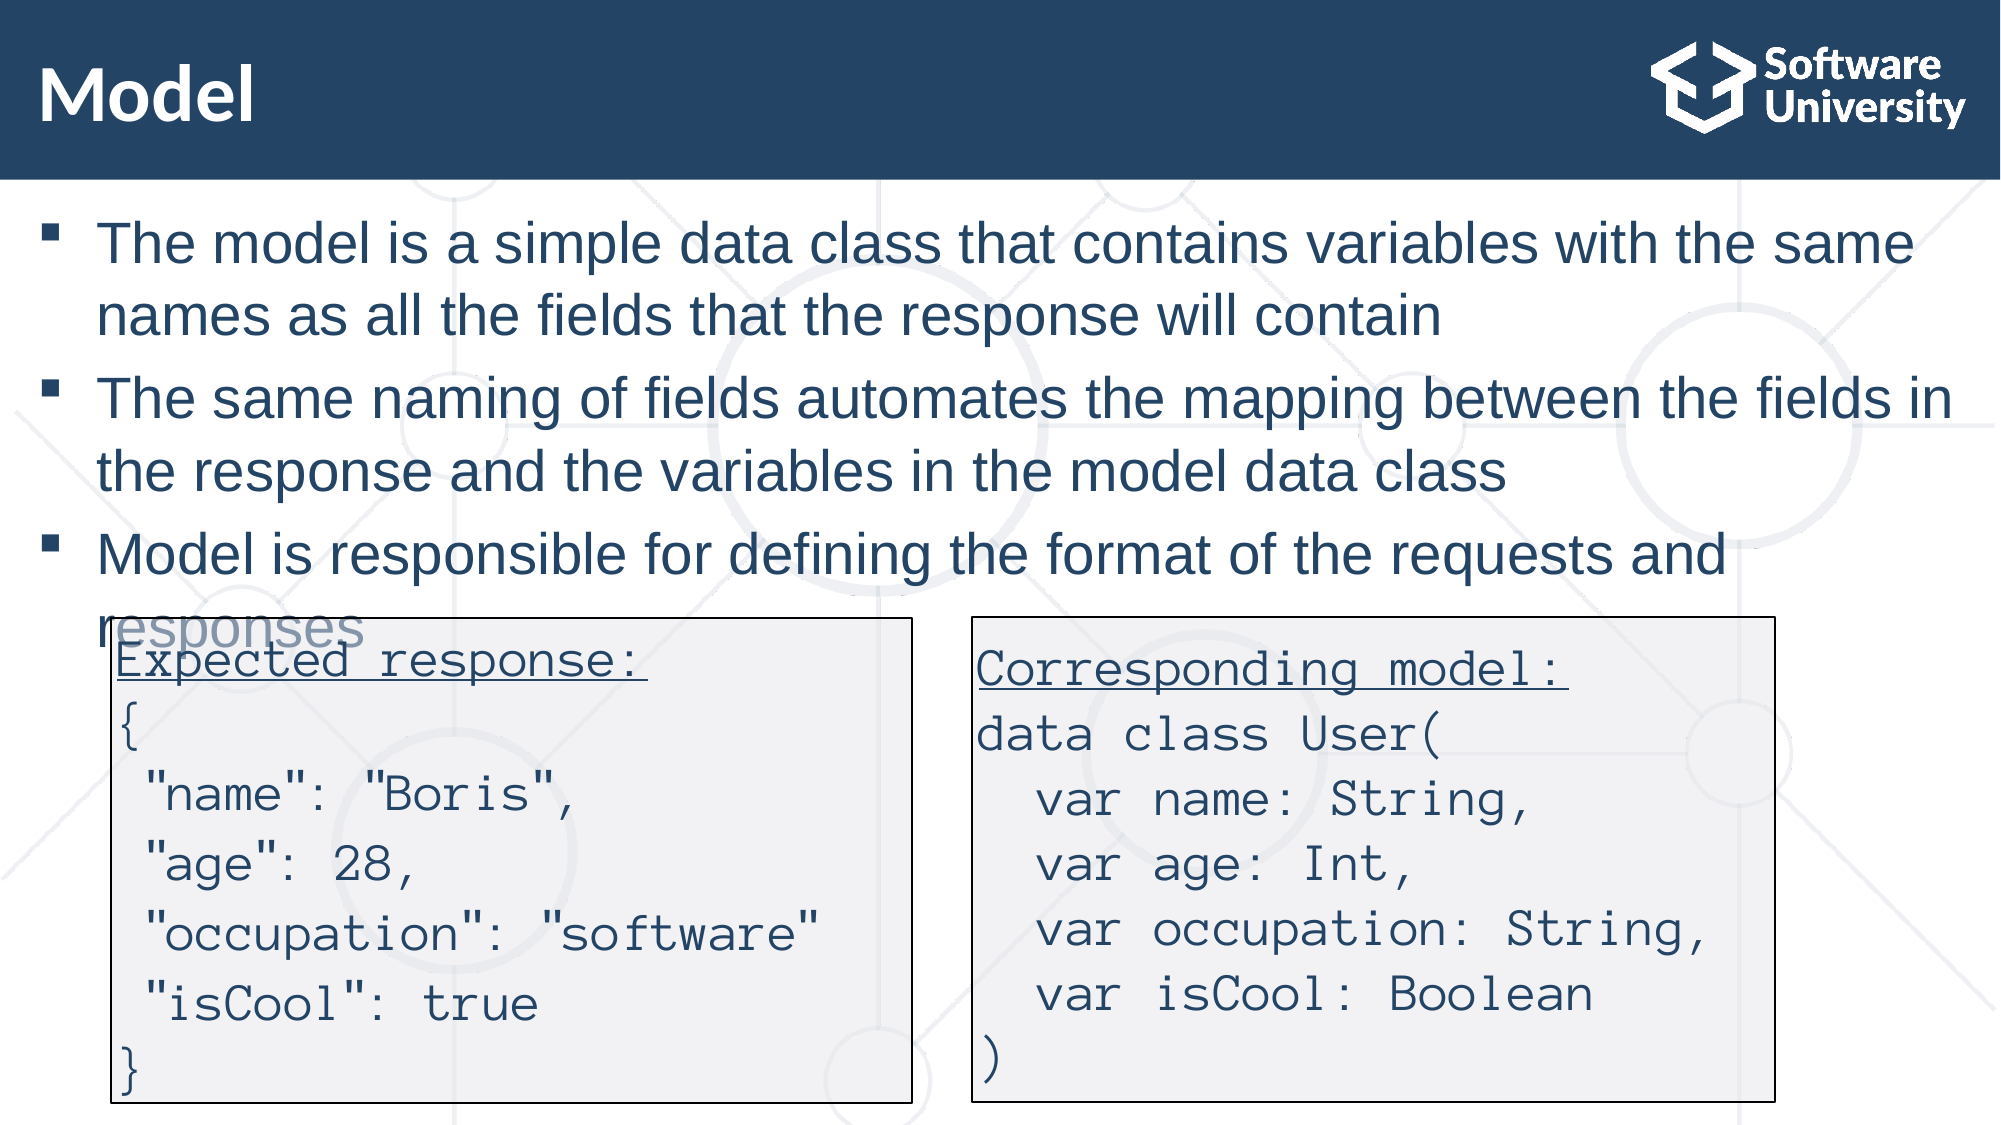

# Model
The model is a simple data class that contains variables with the same names as all the fields that the response will contain
The same naming of fields automates the mapping between the fields in the response and the variables in the model data class
Model is responsible for defining the format of the requests and responses
Corresponding model:
data class User(
  var name: String,
  var age: Int,
  var occupation: String,
  var isCool: Boolean
)

Expected response:
{
 "name": "Boris",
 "age": 28,
 "occupation": "software"
 "isCool": true
}